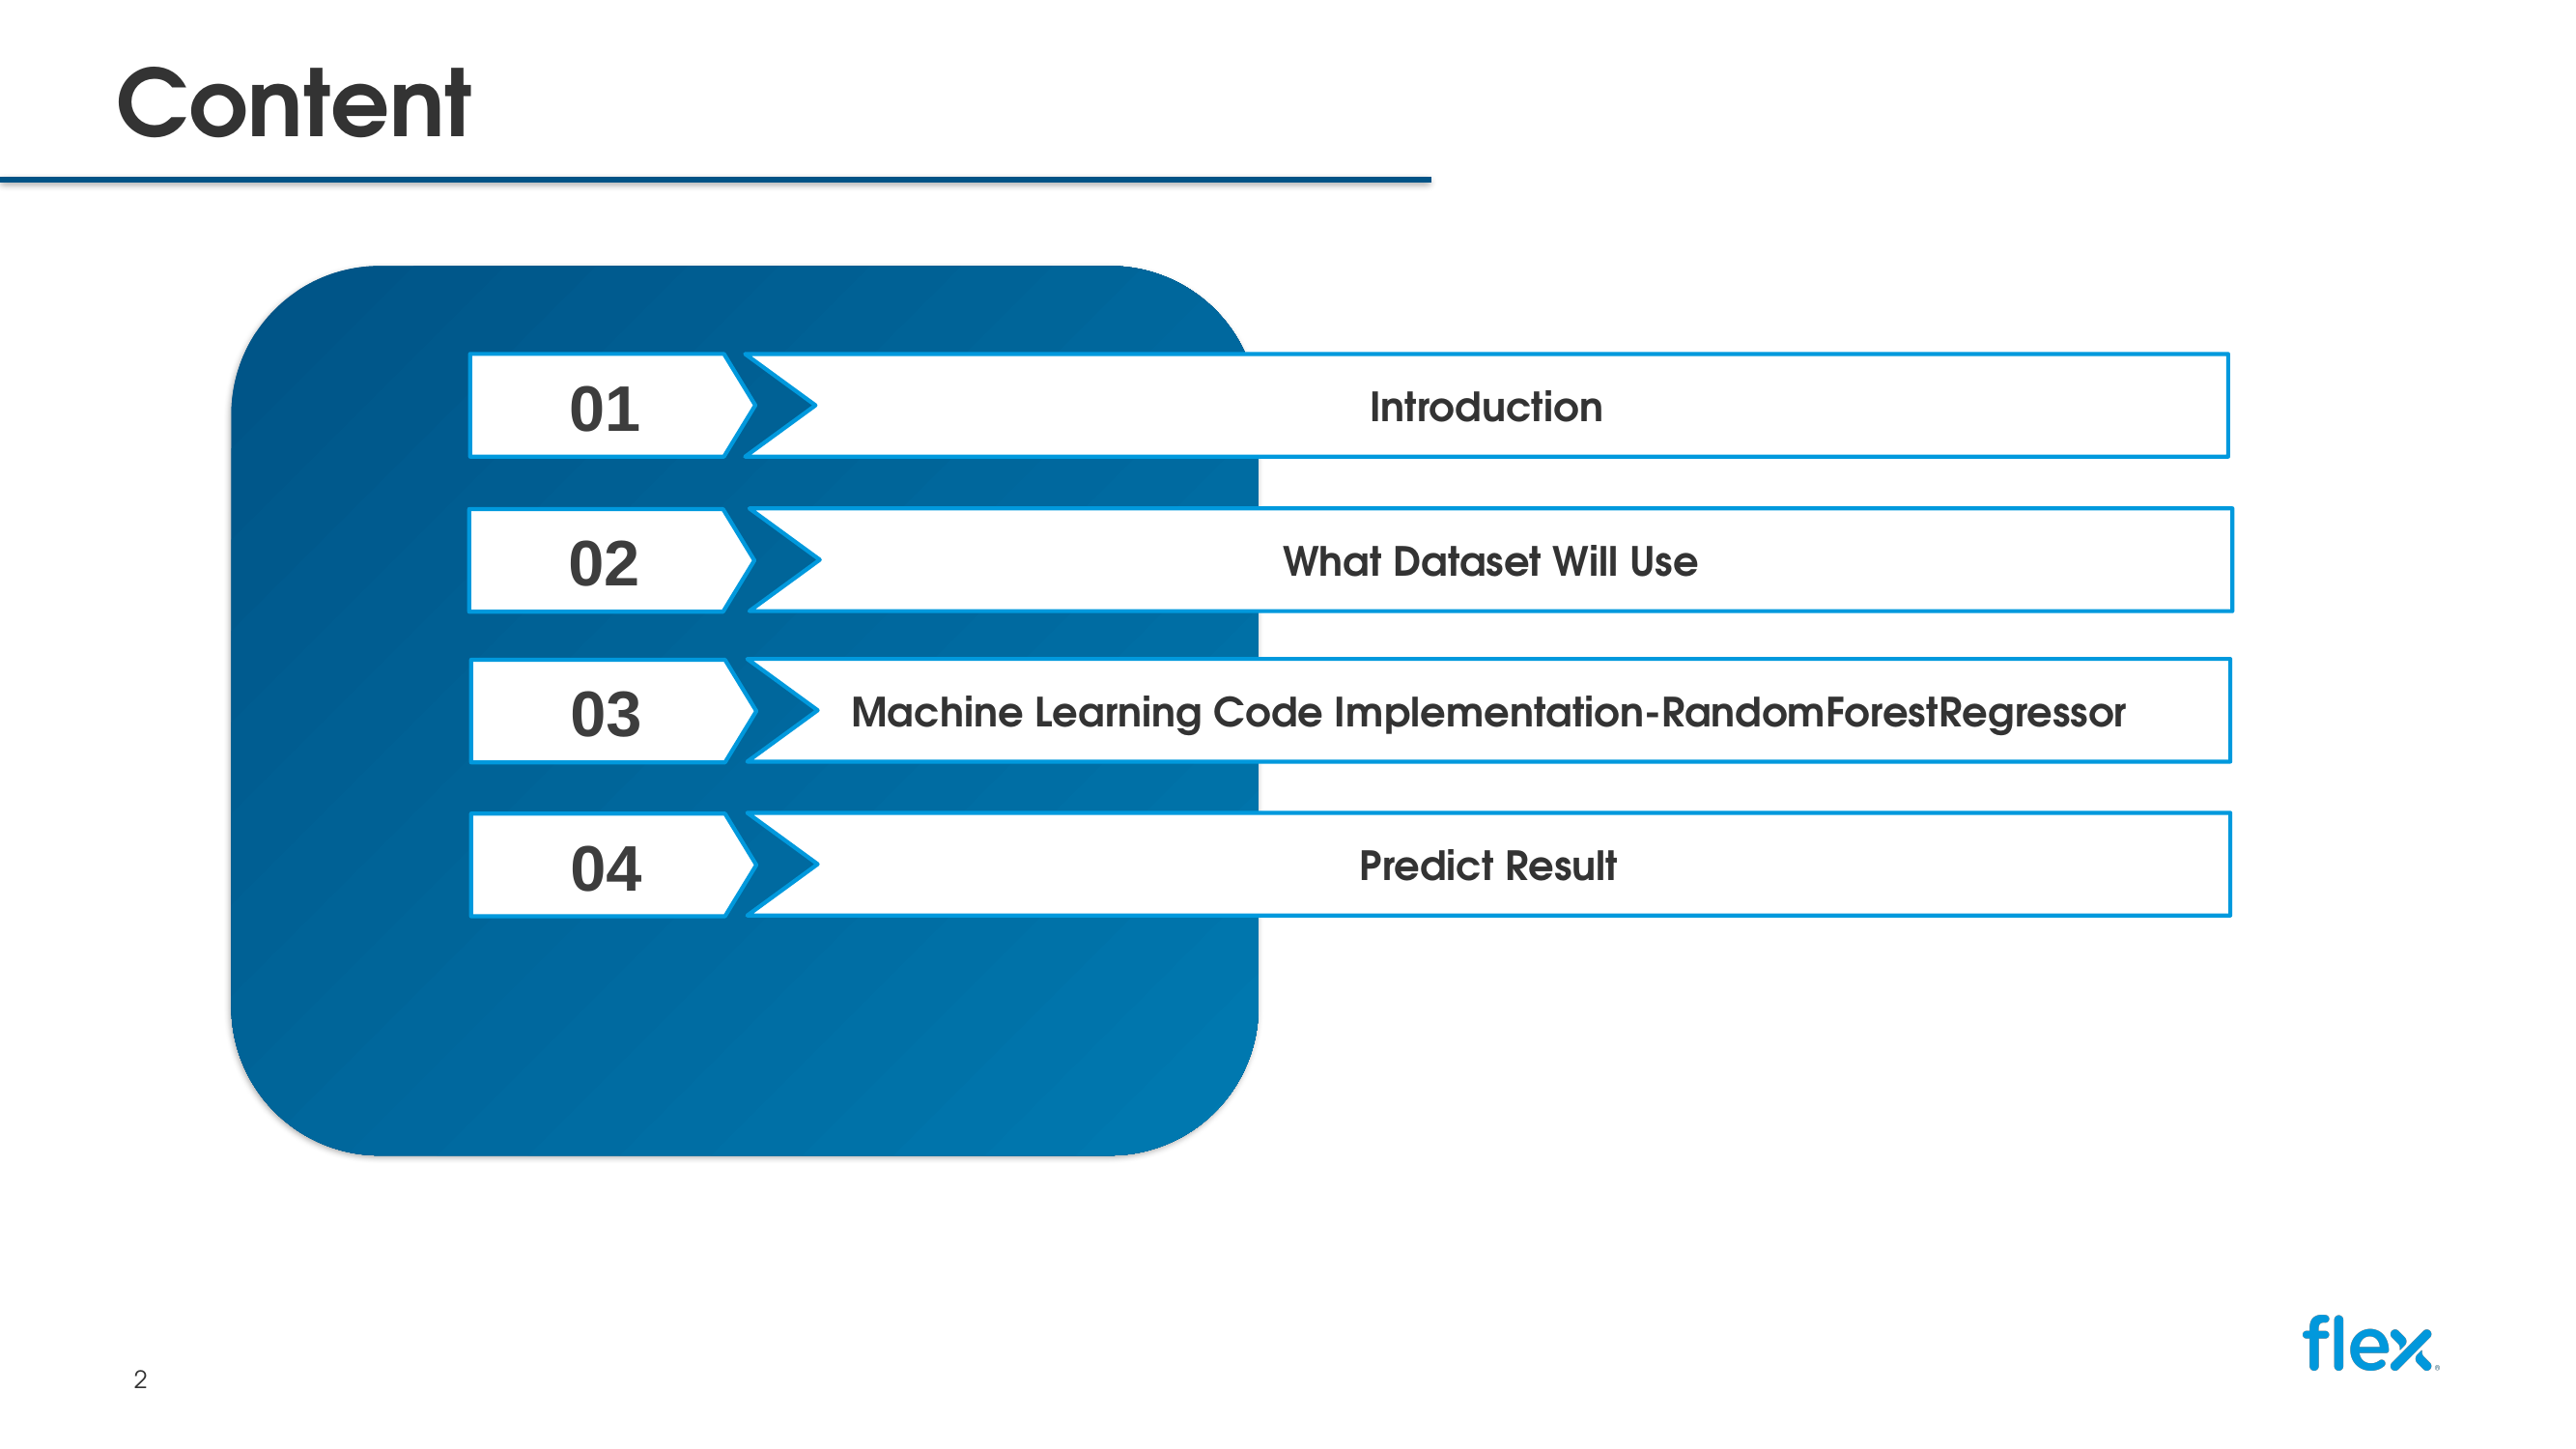

# Content

01
Introduction

What Dataset Will Use

02
Machine Learning Code Implementation-RandomForestRegressor
03
Predict Result
04